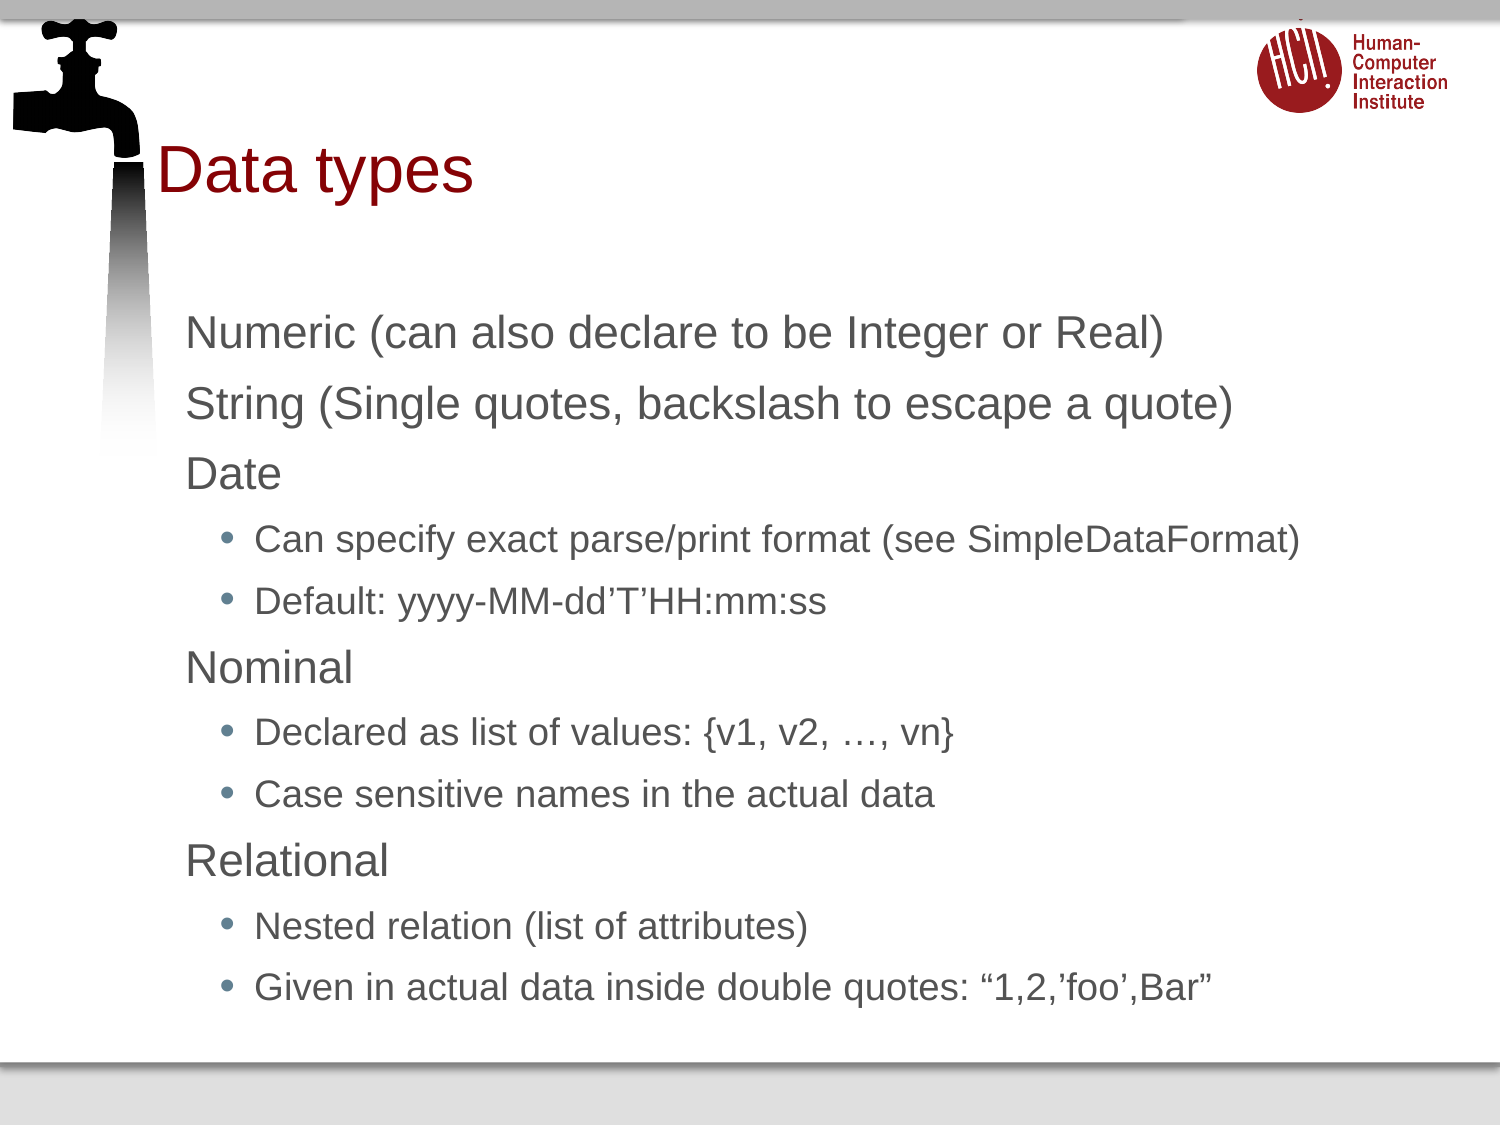

# Data types
Numeric (can also declare to be Integer or Real)
String (Single quotes, backslash to escape a quote)
Date
Can specify exact parse/print format (see SimpleDataFormat)
Default: yyyy-MM-dd’T’HH:mm:ss
Nominal
Declared as list of values: {v1, v2, …, vn}
Case sensitive names in the actual data
Relational
Nested relation (list of attributes)
Given in actual data inside double quotes: “1,2,’foo’,Bar”